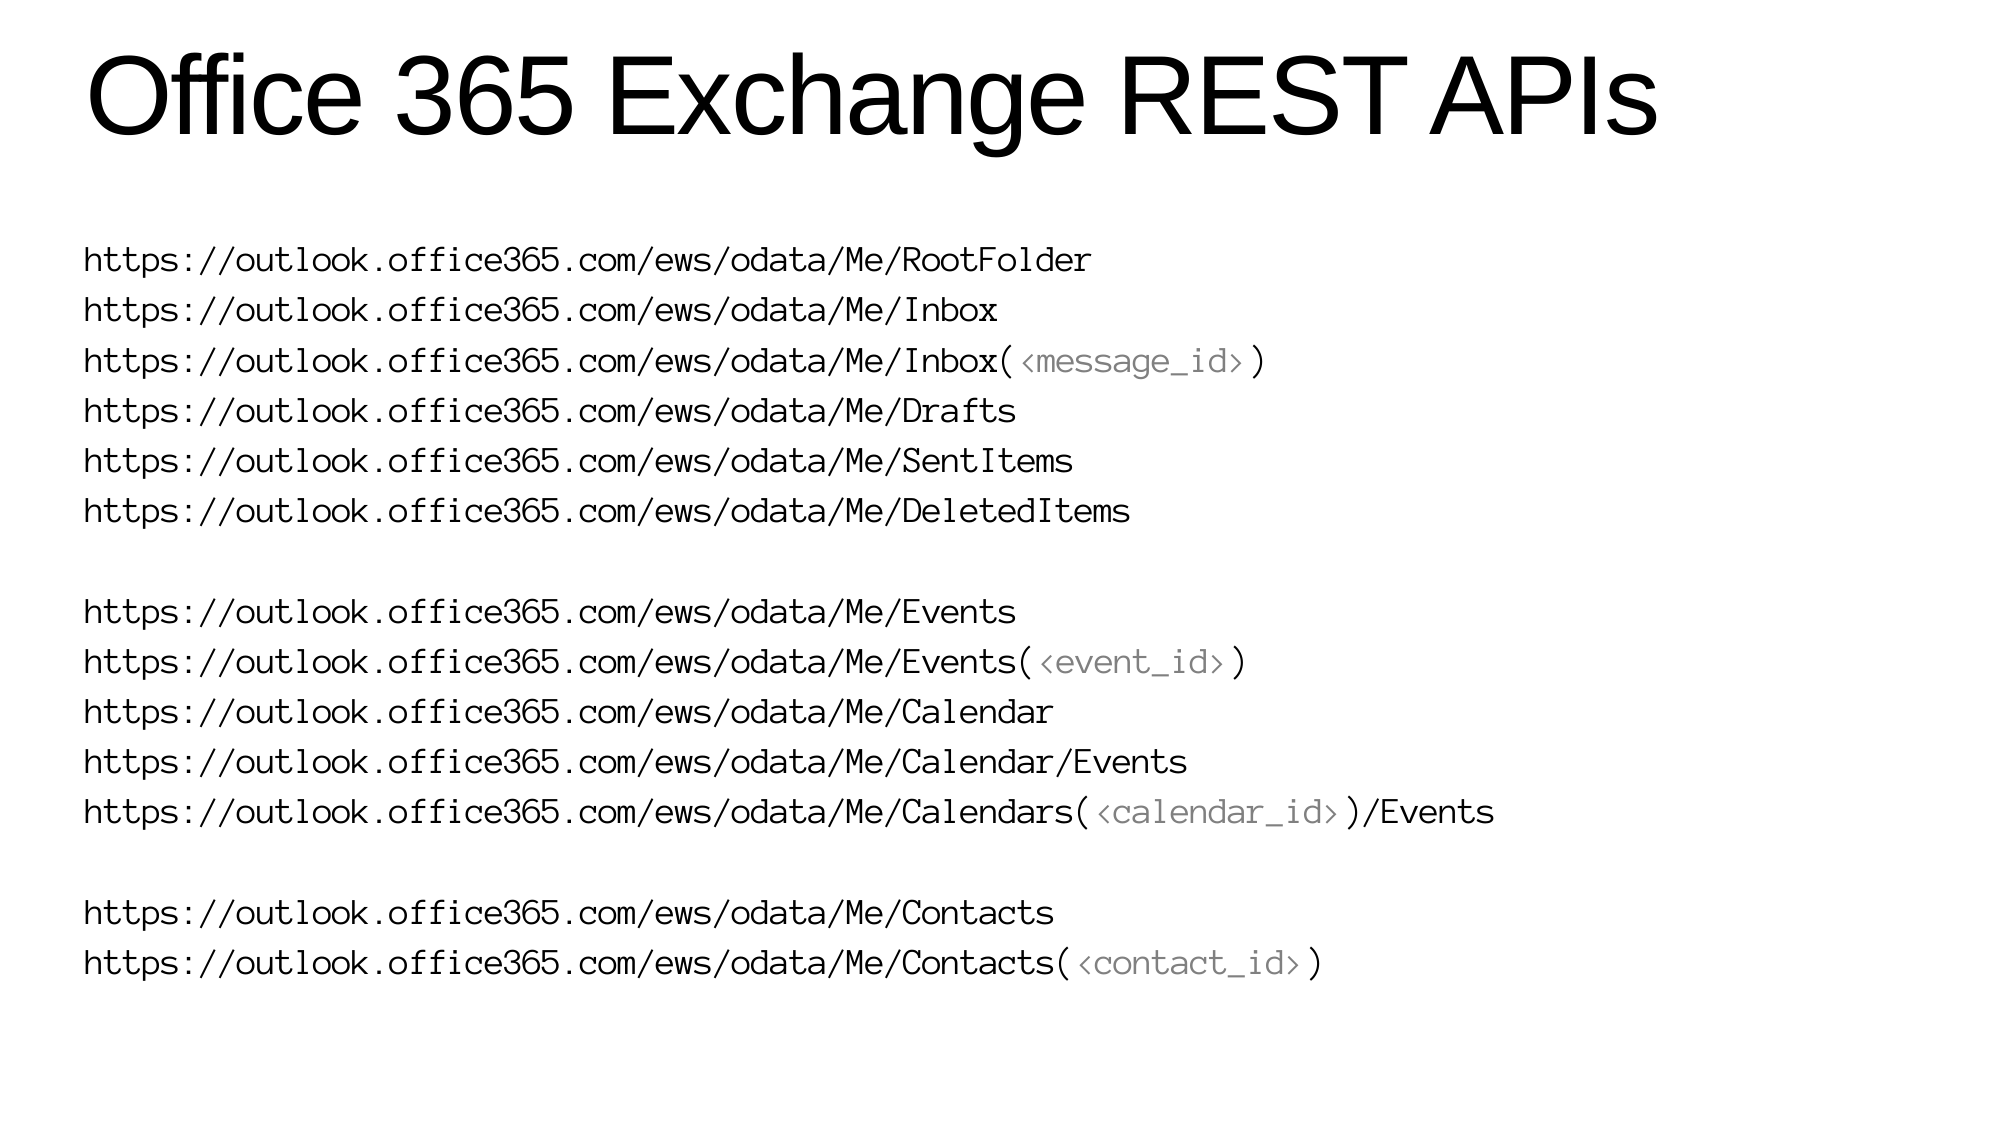

# Office 365 Exchange REST APIs
https://outlook.office365.com/ews/odata/Me/RootFolder
https://outlook.office365.com/ews/odata/Me/Inbox
https://outlook.office365.com/ews/odata/Me/Inbox(<message_id>)
https://outlook.office365.com/ews/odata/Me/Drafts
https://outlook.office365.com/ews/odata/Me/SentItems
https://outlook.office365.com/ews/odata/Me/DeletedItems

https://outlook.office365.com/ews/odata/Me/Events
https://outlook.office365.com/ews/odata/Me/Events(<event_id>)
https://outlook.office365.com/ews/odata/Me/Calendar
https://outlook.office365.com/ews/odata/Me/Calendar/Events
https://outlook.office365.com/ews/odata/Me/Calendars(<calendar_id>)/Events

https://outlook.office365.com/ews/odata/Me/Contacts
https://outlook.office365.com/ews/odata/Me/Contacts(<contact_id>)